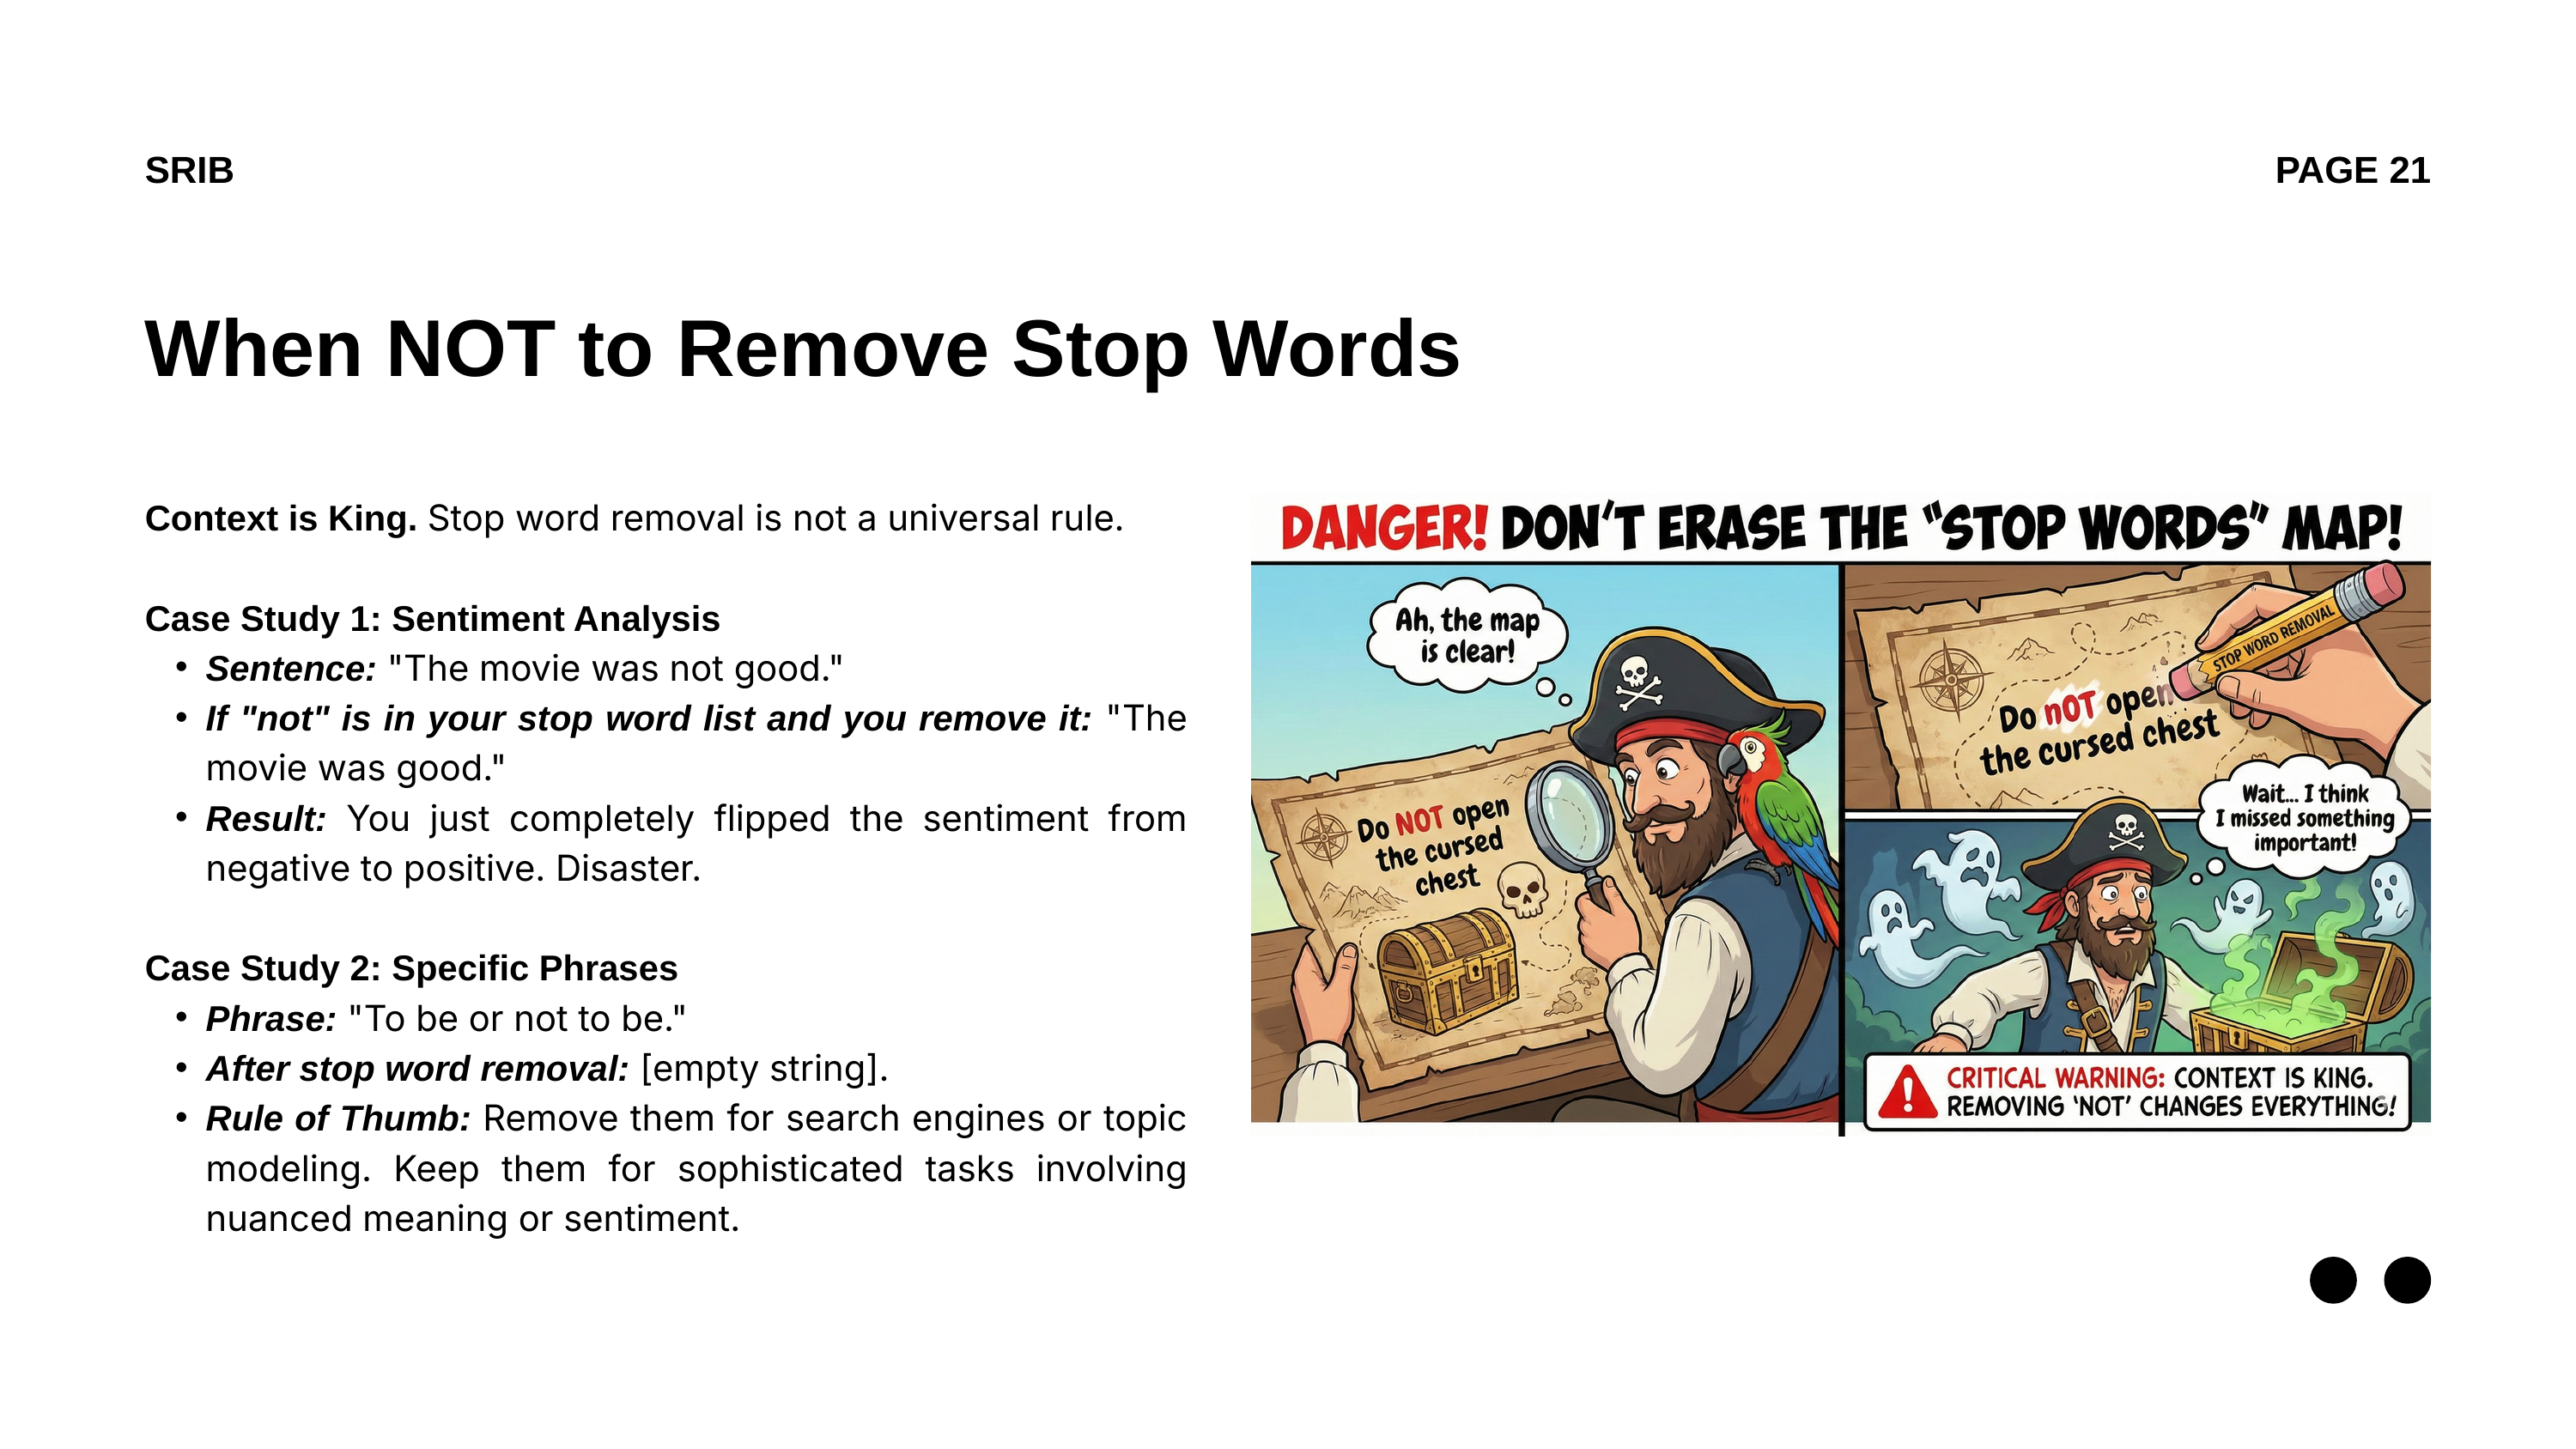

SRIB
PAGE 21
When NOT to Remove Stop Words
Context is King. Stop word removal is not a universal rule.

Case Study 1: Sentiment Analysis
Sentence: "The movie was not good."
If "not" is in your stop word list and you remove it: "The movie was good."
Result: You just completely flipped the sentiment from negative to positive. Disaster.

Case Study 2: Specific Phrases
Phrase: "To be or not to be."
After stop word removal: [empty string].
Rule of Thumb: Remove them for search engines or topic modeling. Keep them for sophisticated tasks involving nuanced meaning or sentiment.